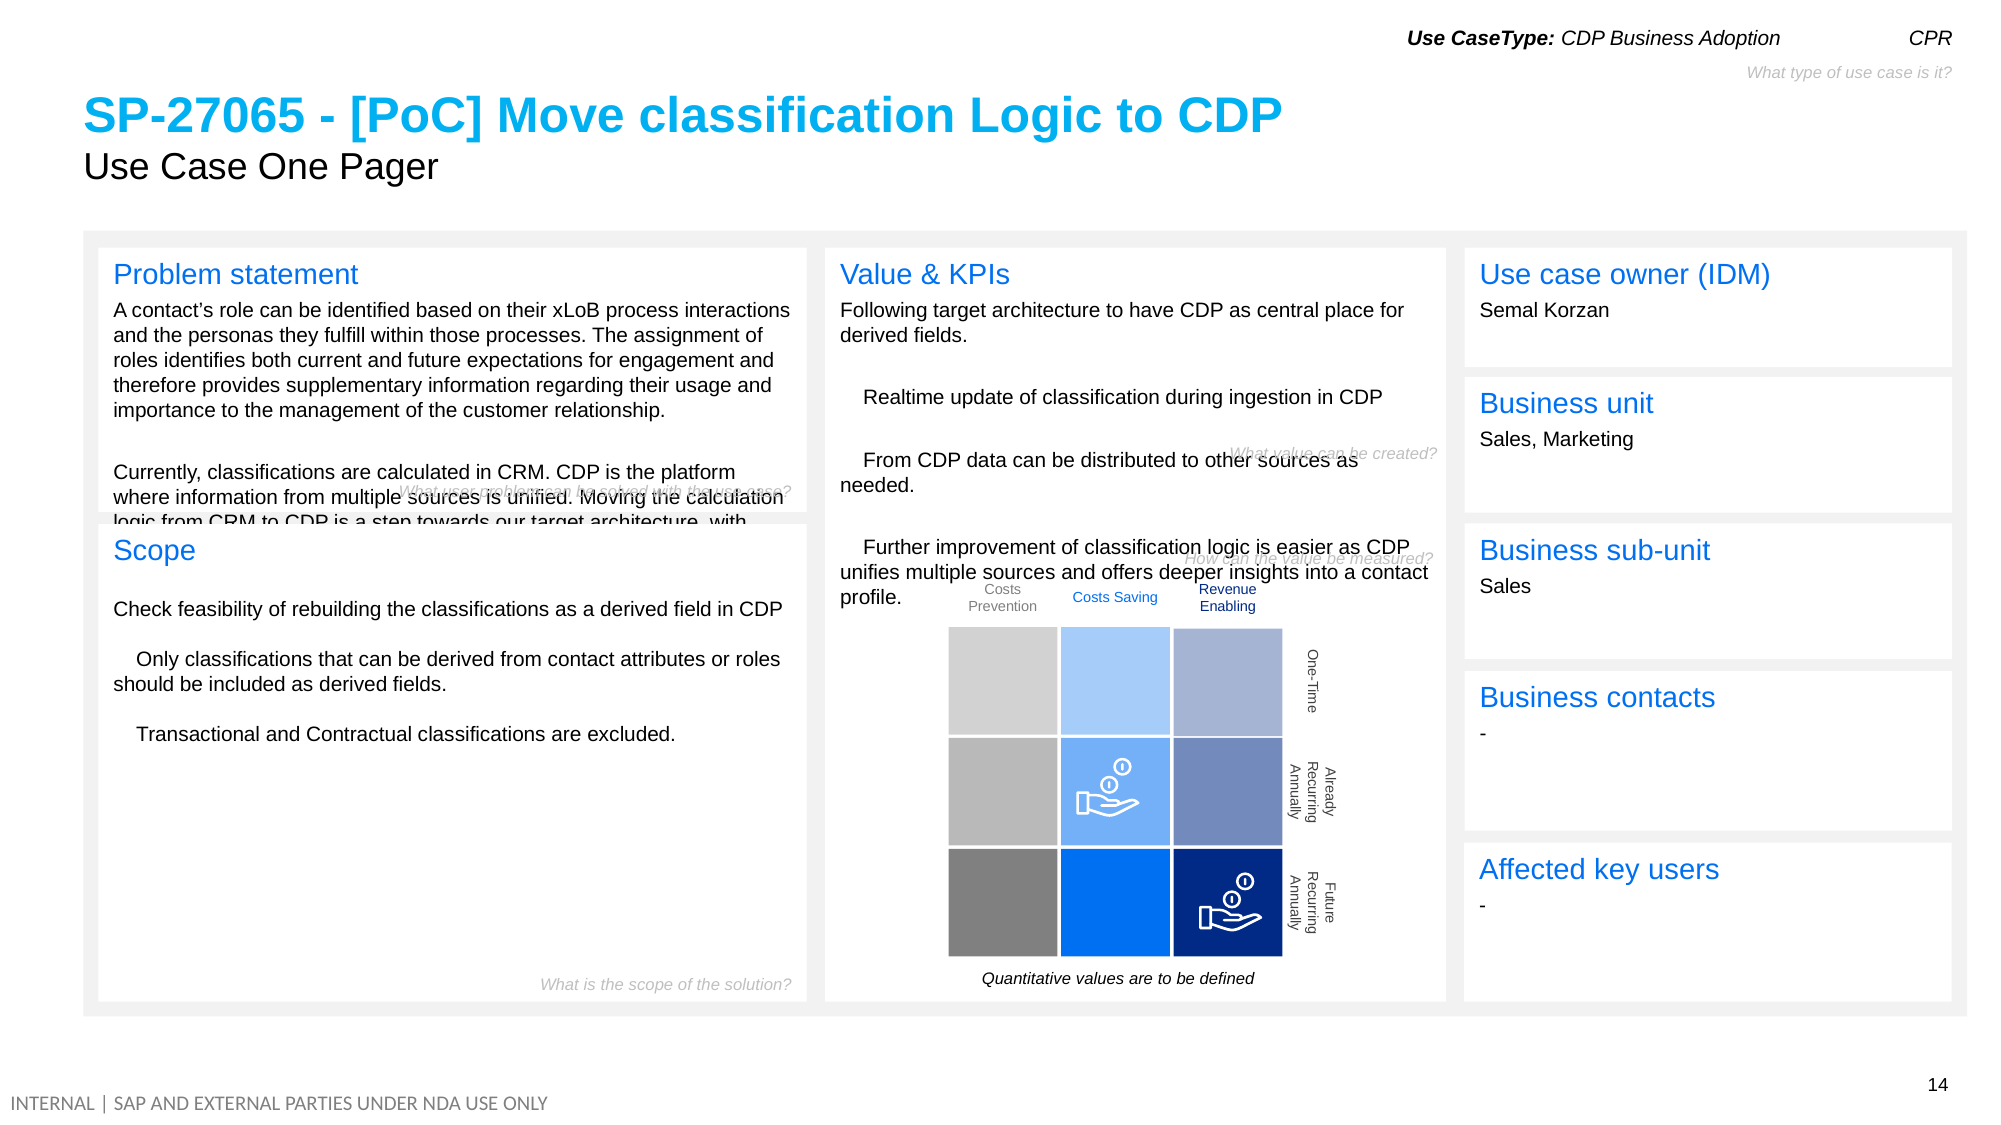

Use CaseType: CDP Business Adoption
CPR
What type of use case is it?
# SP-27065 - [PoC] Move classification Logic to CDP

Use Case One Pager

Problem statement
A contact’s role can be identified based on their xLoB process interactions and the personas they fulfill within those processes. The assignment of roles identifies both current and future expectations for engagement and therefore provides supplementary information regarding their usage and importance to the management of the customer relationship.​

Currently, classifications are calculated in CRM. CDP is the platform where information from multiple sources is unified. Moving the calculation logic from CRM to CDP is a step towards our target architecture, with CDP serving as the central platform for derived fields
Use case owner (IDM)
Semal Korzan

Value & KPIs
Following target architecture to have CDP as central place for derived fields.​

    Realtime update of classification during ingestion in CDP​

    From CDP data can be distributed to other sources as needed.​

    Further improvement of classification logic is easier as CDP unifies multiple sources and offers deeper insights into a contact profile.

Business unit
Sales, Marketing
What value can be created?
What user problem can be solved with the use case?
Business sub-unit
Sales

Scope

Check feasibility of rebuilding the classifications as a derived field in CDP​

    Only classifications that can be derived from contact attributes or roles should be included as derived fields.​

    Transactional and Contractual classifications are excluded.

How can the value be measured?
Costs Saving
Revenue Enabling
Costs Prevention

Business contacts
-
One-Time

Already Recurring Annually
Affected key users
-

Future Recurring Annually
Quantitative values are to be defined
What is the scope of the solution?